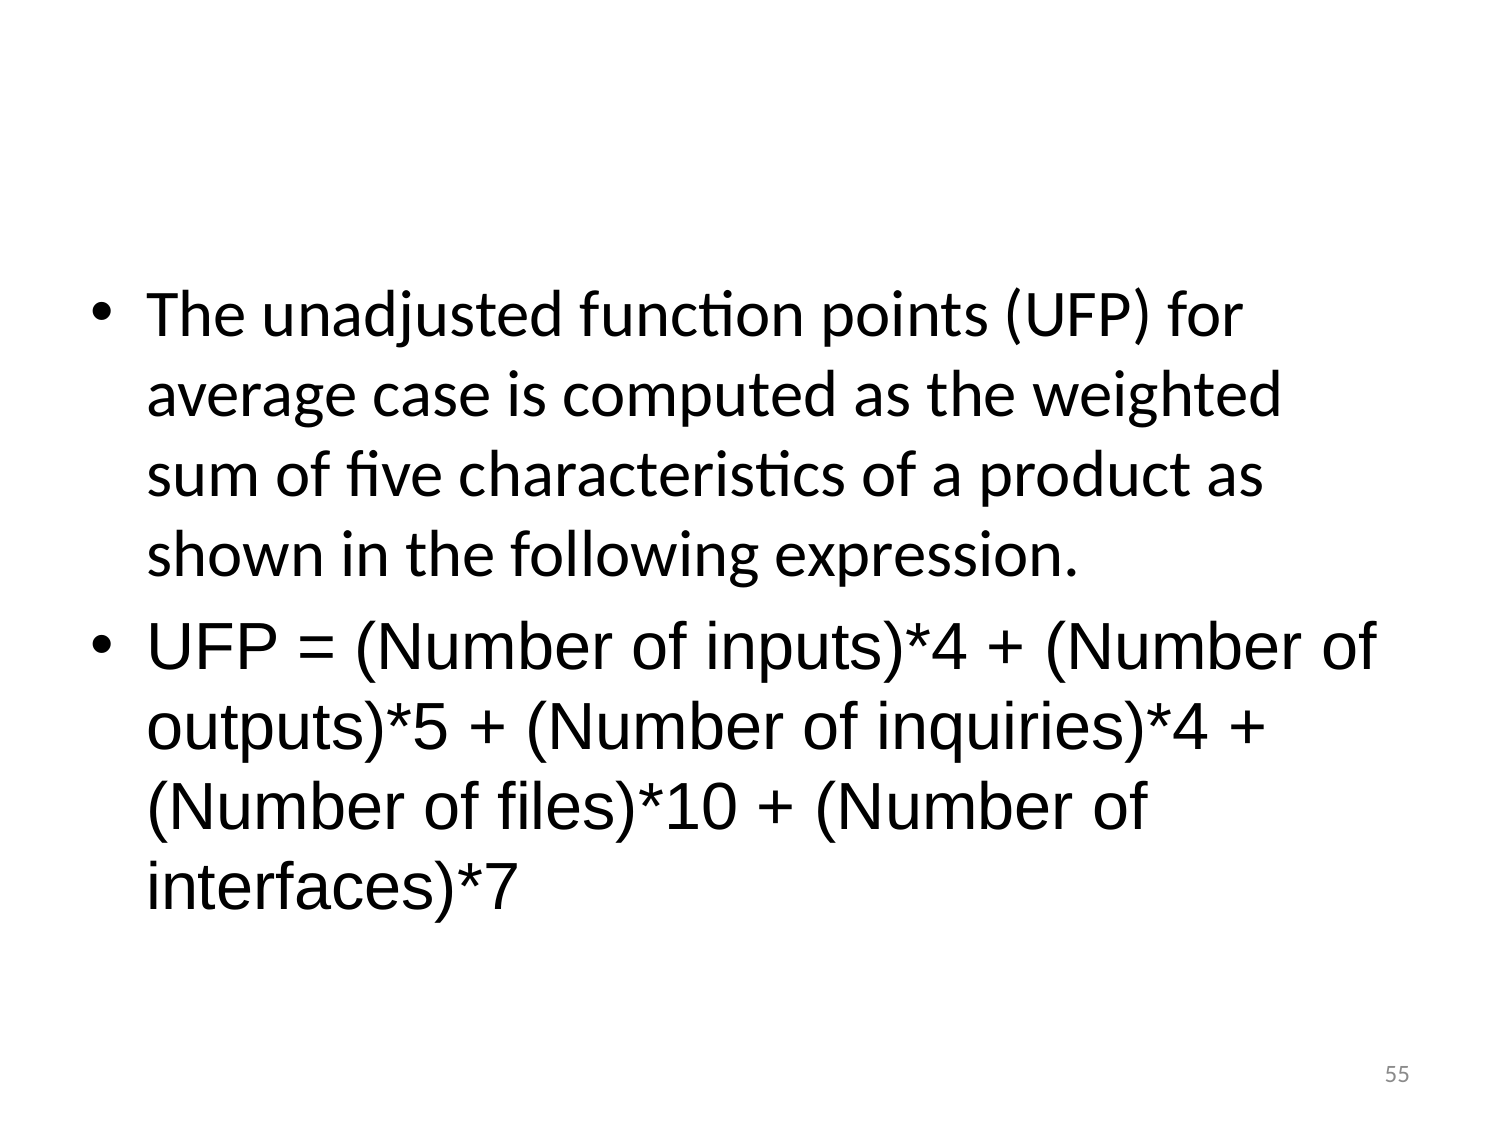

The unadjusted function points (UFP) for average case is computed as the weighted sum of five characteristics of a product as shown in the following expression.
UFP = (Number of inputs)*4 + (Number of outputs)*5 + (Number of inquiries)*4 + (Number of files)*10 + (Number of interfaces)*7

55